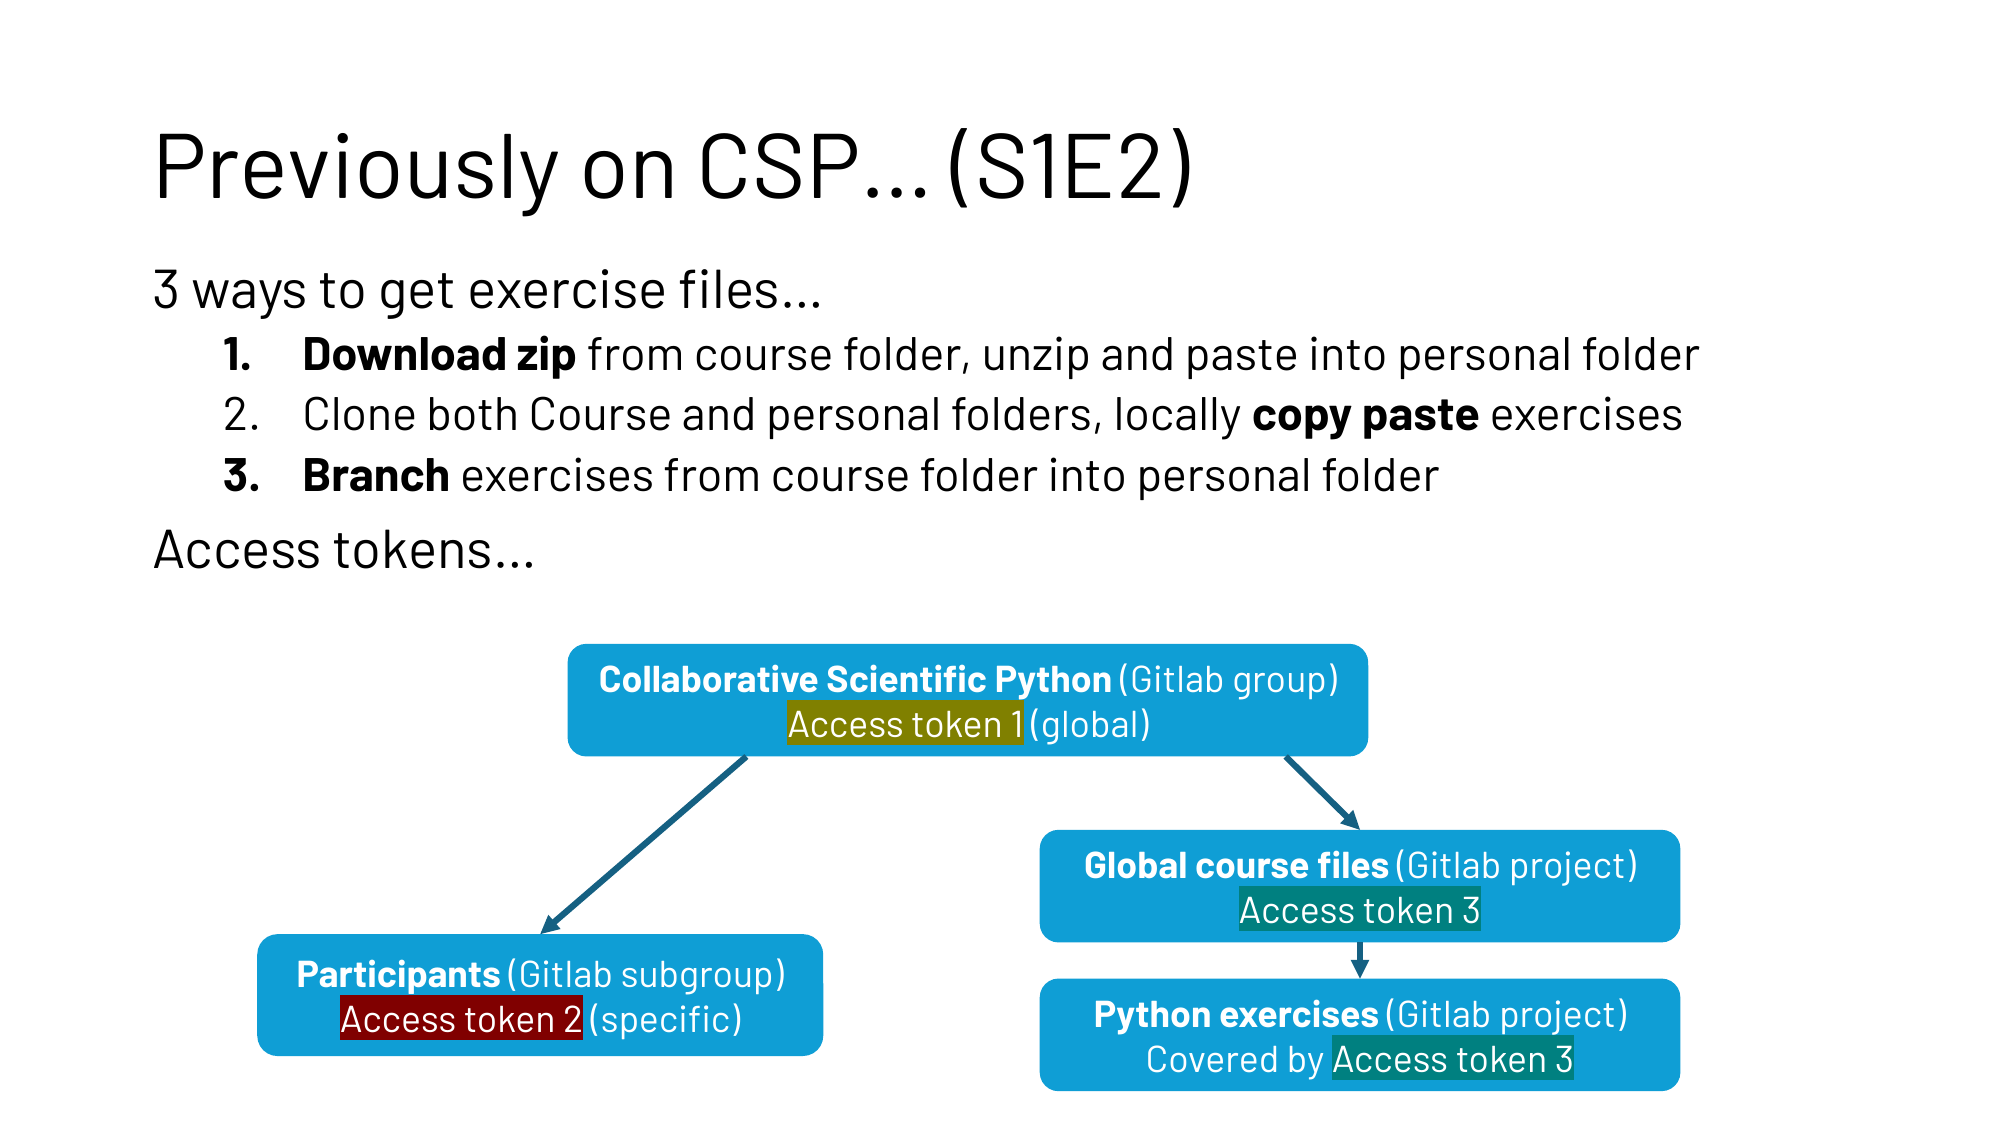

# Previously on CSP… (S1E2)
3 ways to get exercise files…
Download zip from course folder, unzip and paste into personal folder
Clone both Course and personal folders, locally copy paste exercises
Branch exercises from course folder into personal folder
Access tokens…
Collaborative Scientific Python (Gitlab group)
Access token 1 (global)
Global course files (Gitlab project)
Access token 3
Participants (Gitlab subgroup)
Access token 2 (specific)
Python exercises (Gitlab project)
Covered by Access token 3